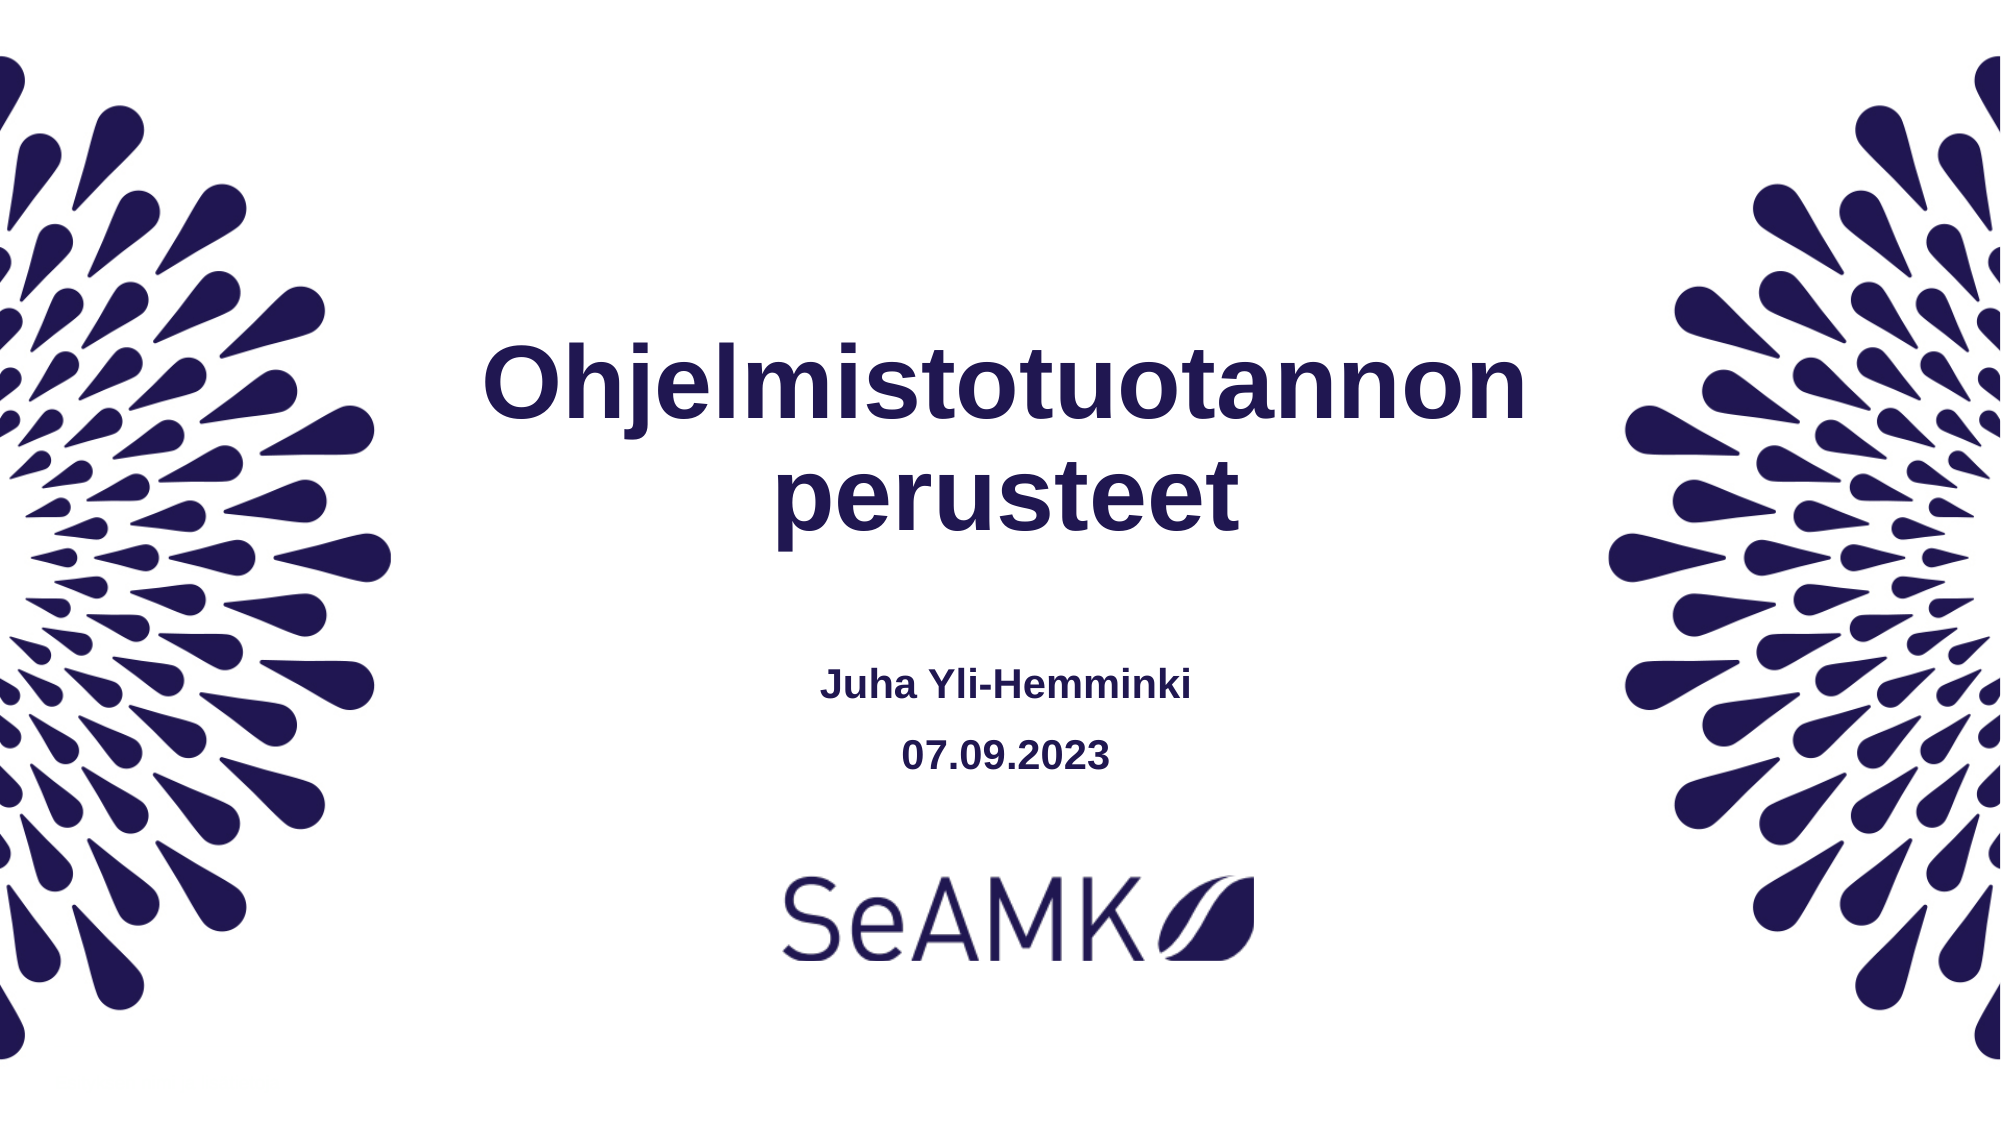

# Ohjelmistotuotannon perusteet
Juha Yli-Hemminki
07.09.2023
Esityksen nimi ja lisätietoja